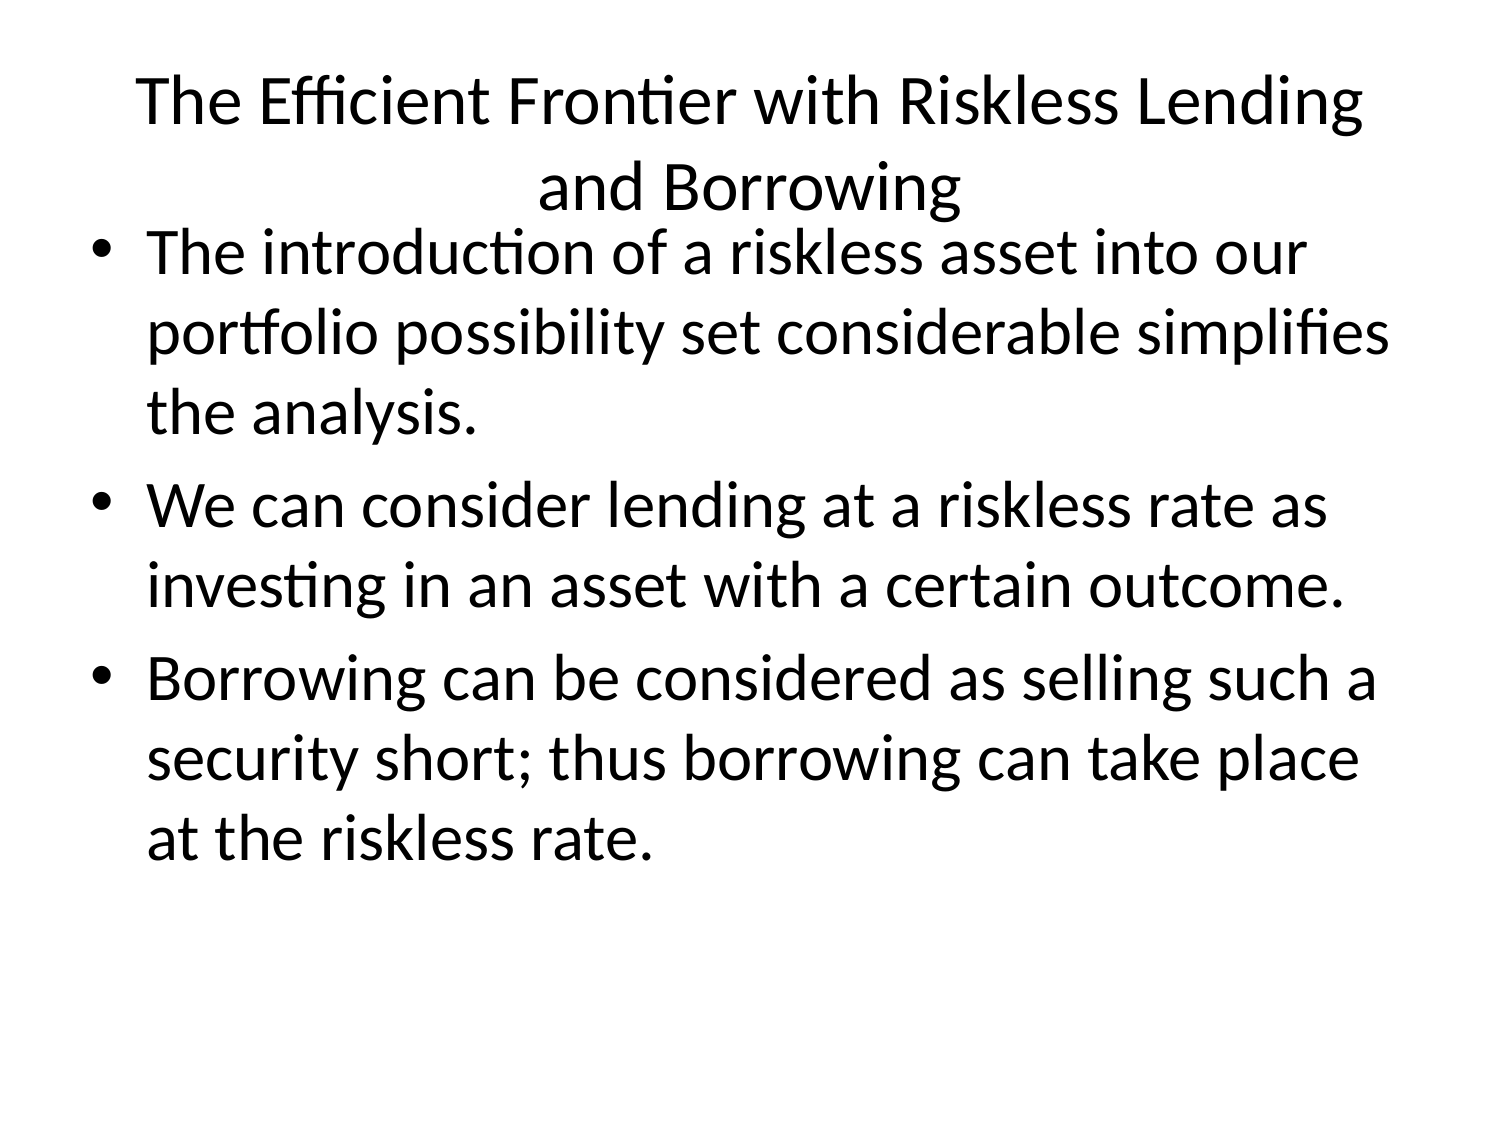

# The Efficient Frontier with Riskless Lending and Borrowing
The introduction of a riskless asset into our portfolio possibility set considerable simplifies the analysis.
We can consider lending at a riskless rate as investing in an asset with a certain outcome.
Borrowing can be considered as selling such a security short; thus borrowing can take place at the riskless rate.